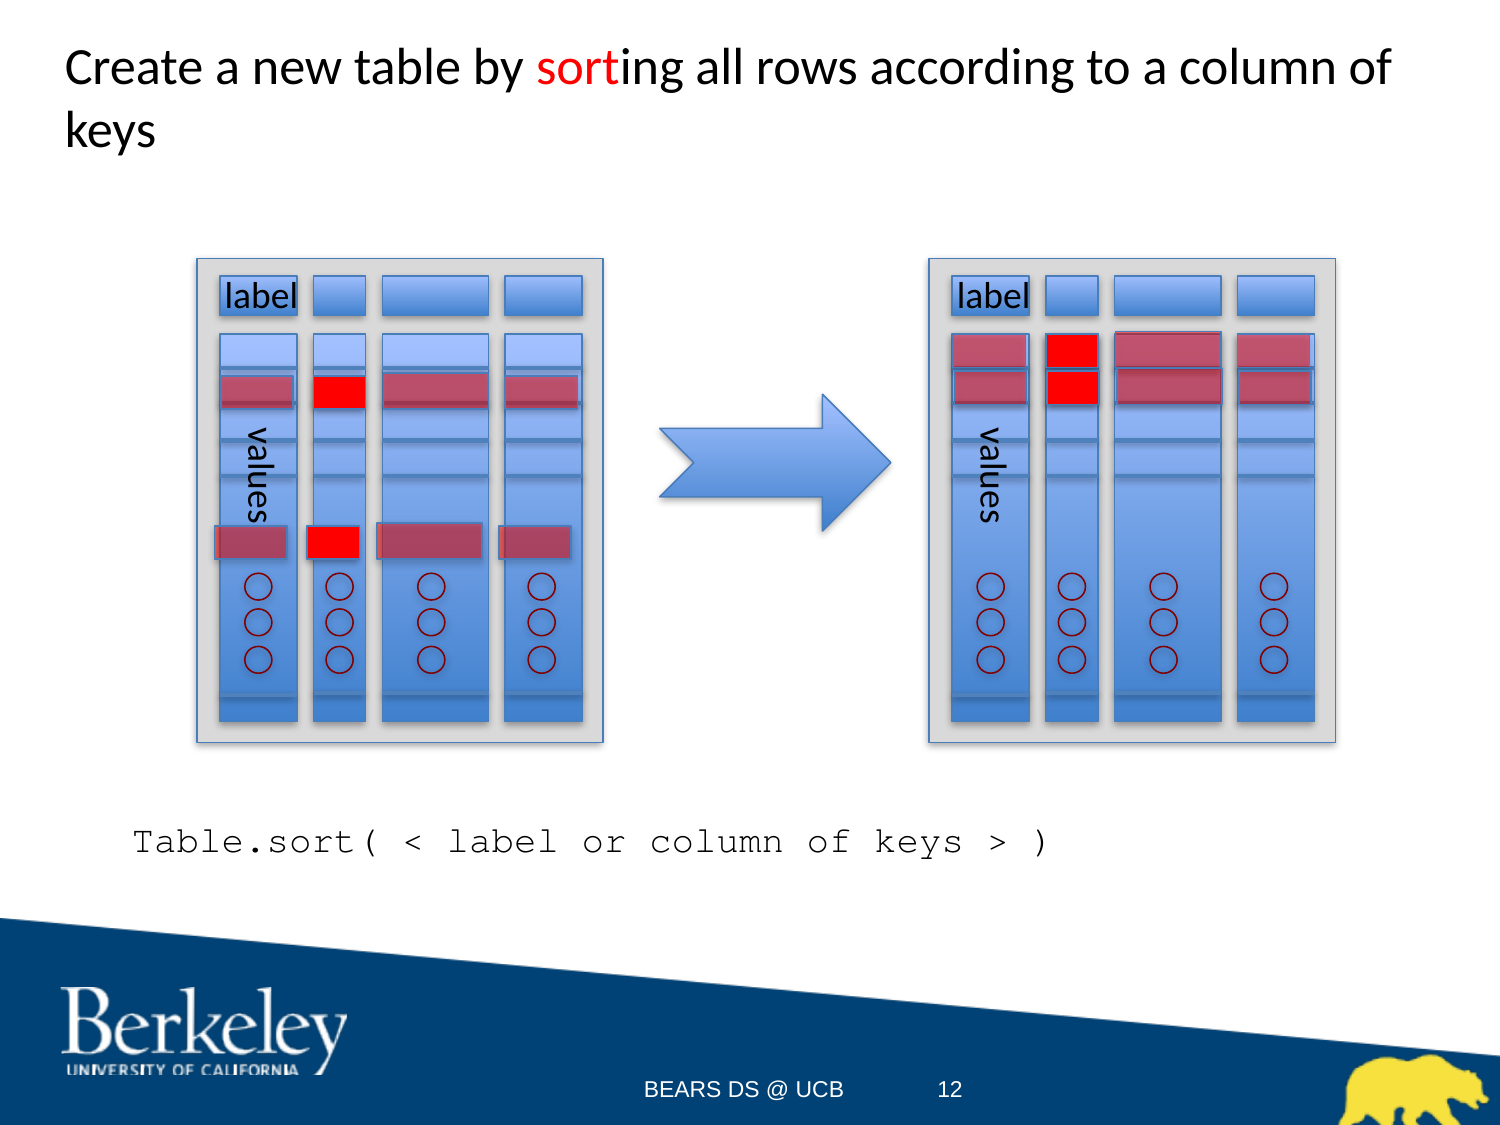

# Create a new table by sorting all rows according to a column of keys

label

values

label

values

Table.sort( < label or column of keys > )
BEARS DS @ UCB
12